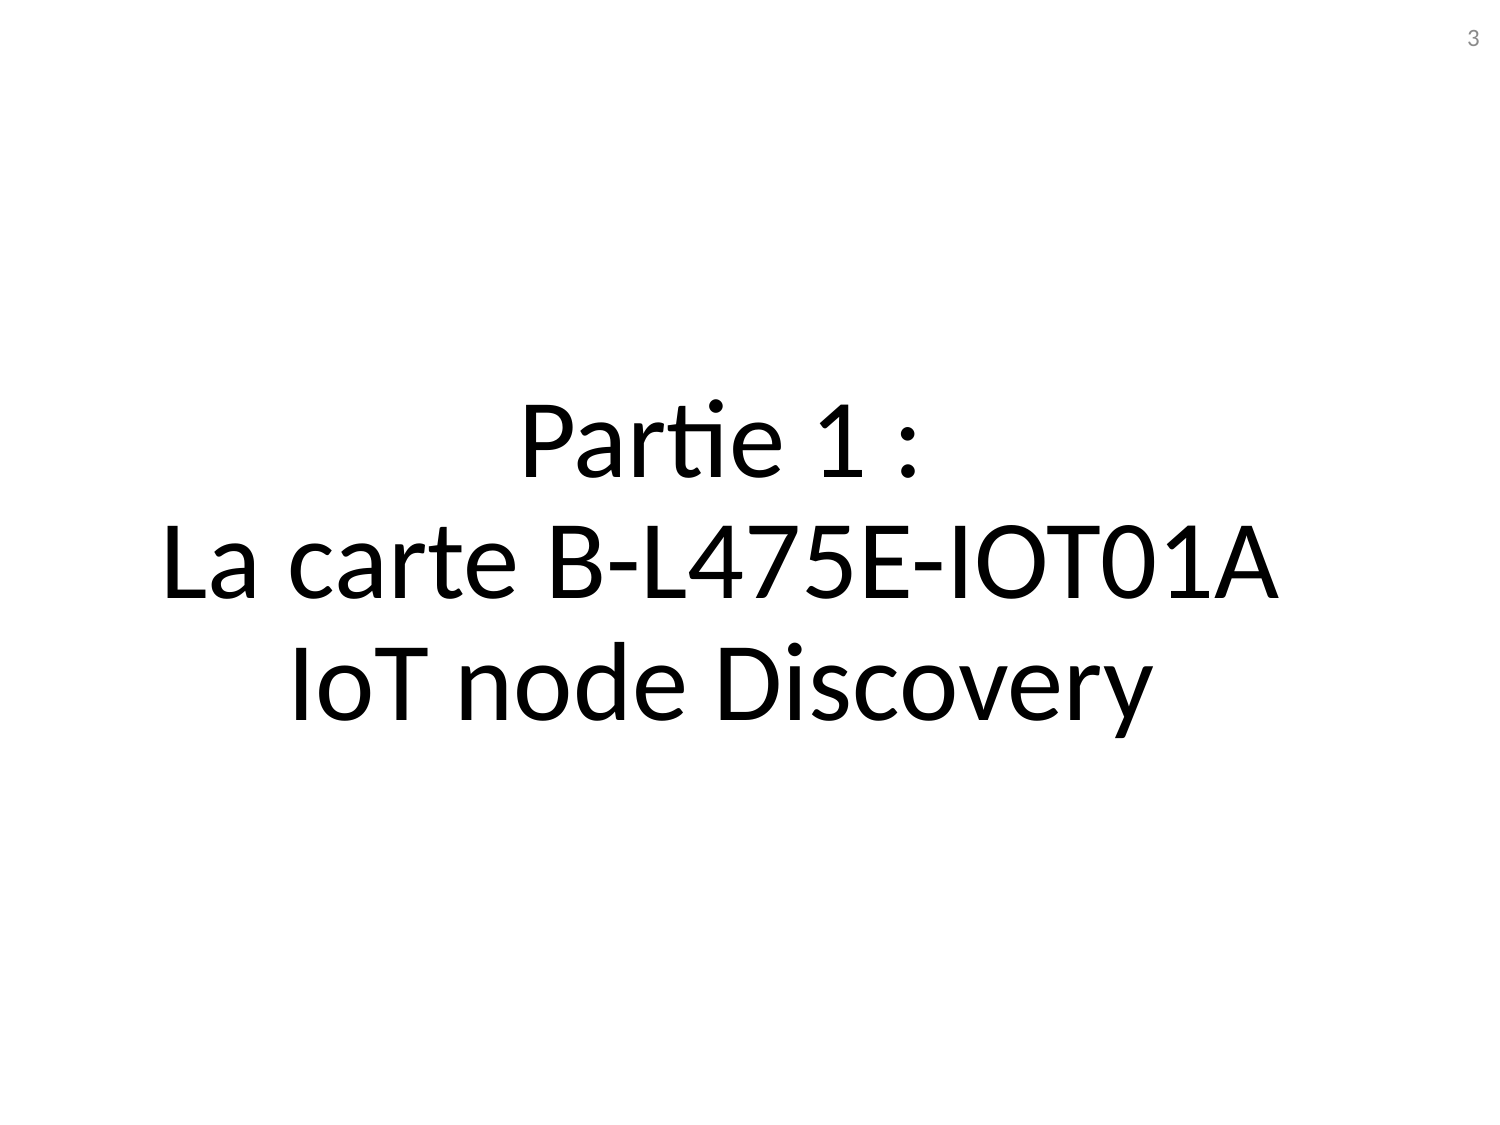

3
# Partie 1 : La carte B-L475E-IOT01A IoT node Discovery